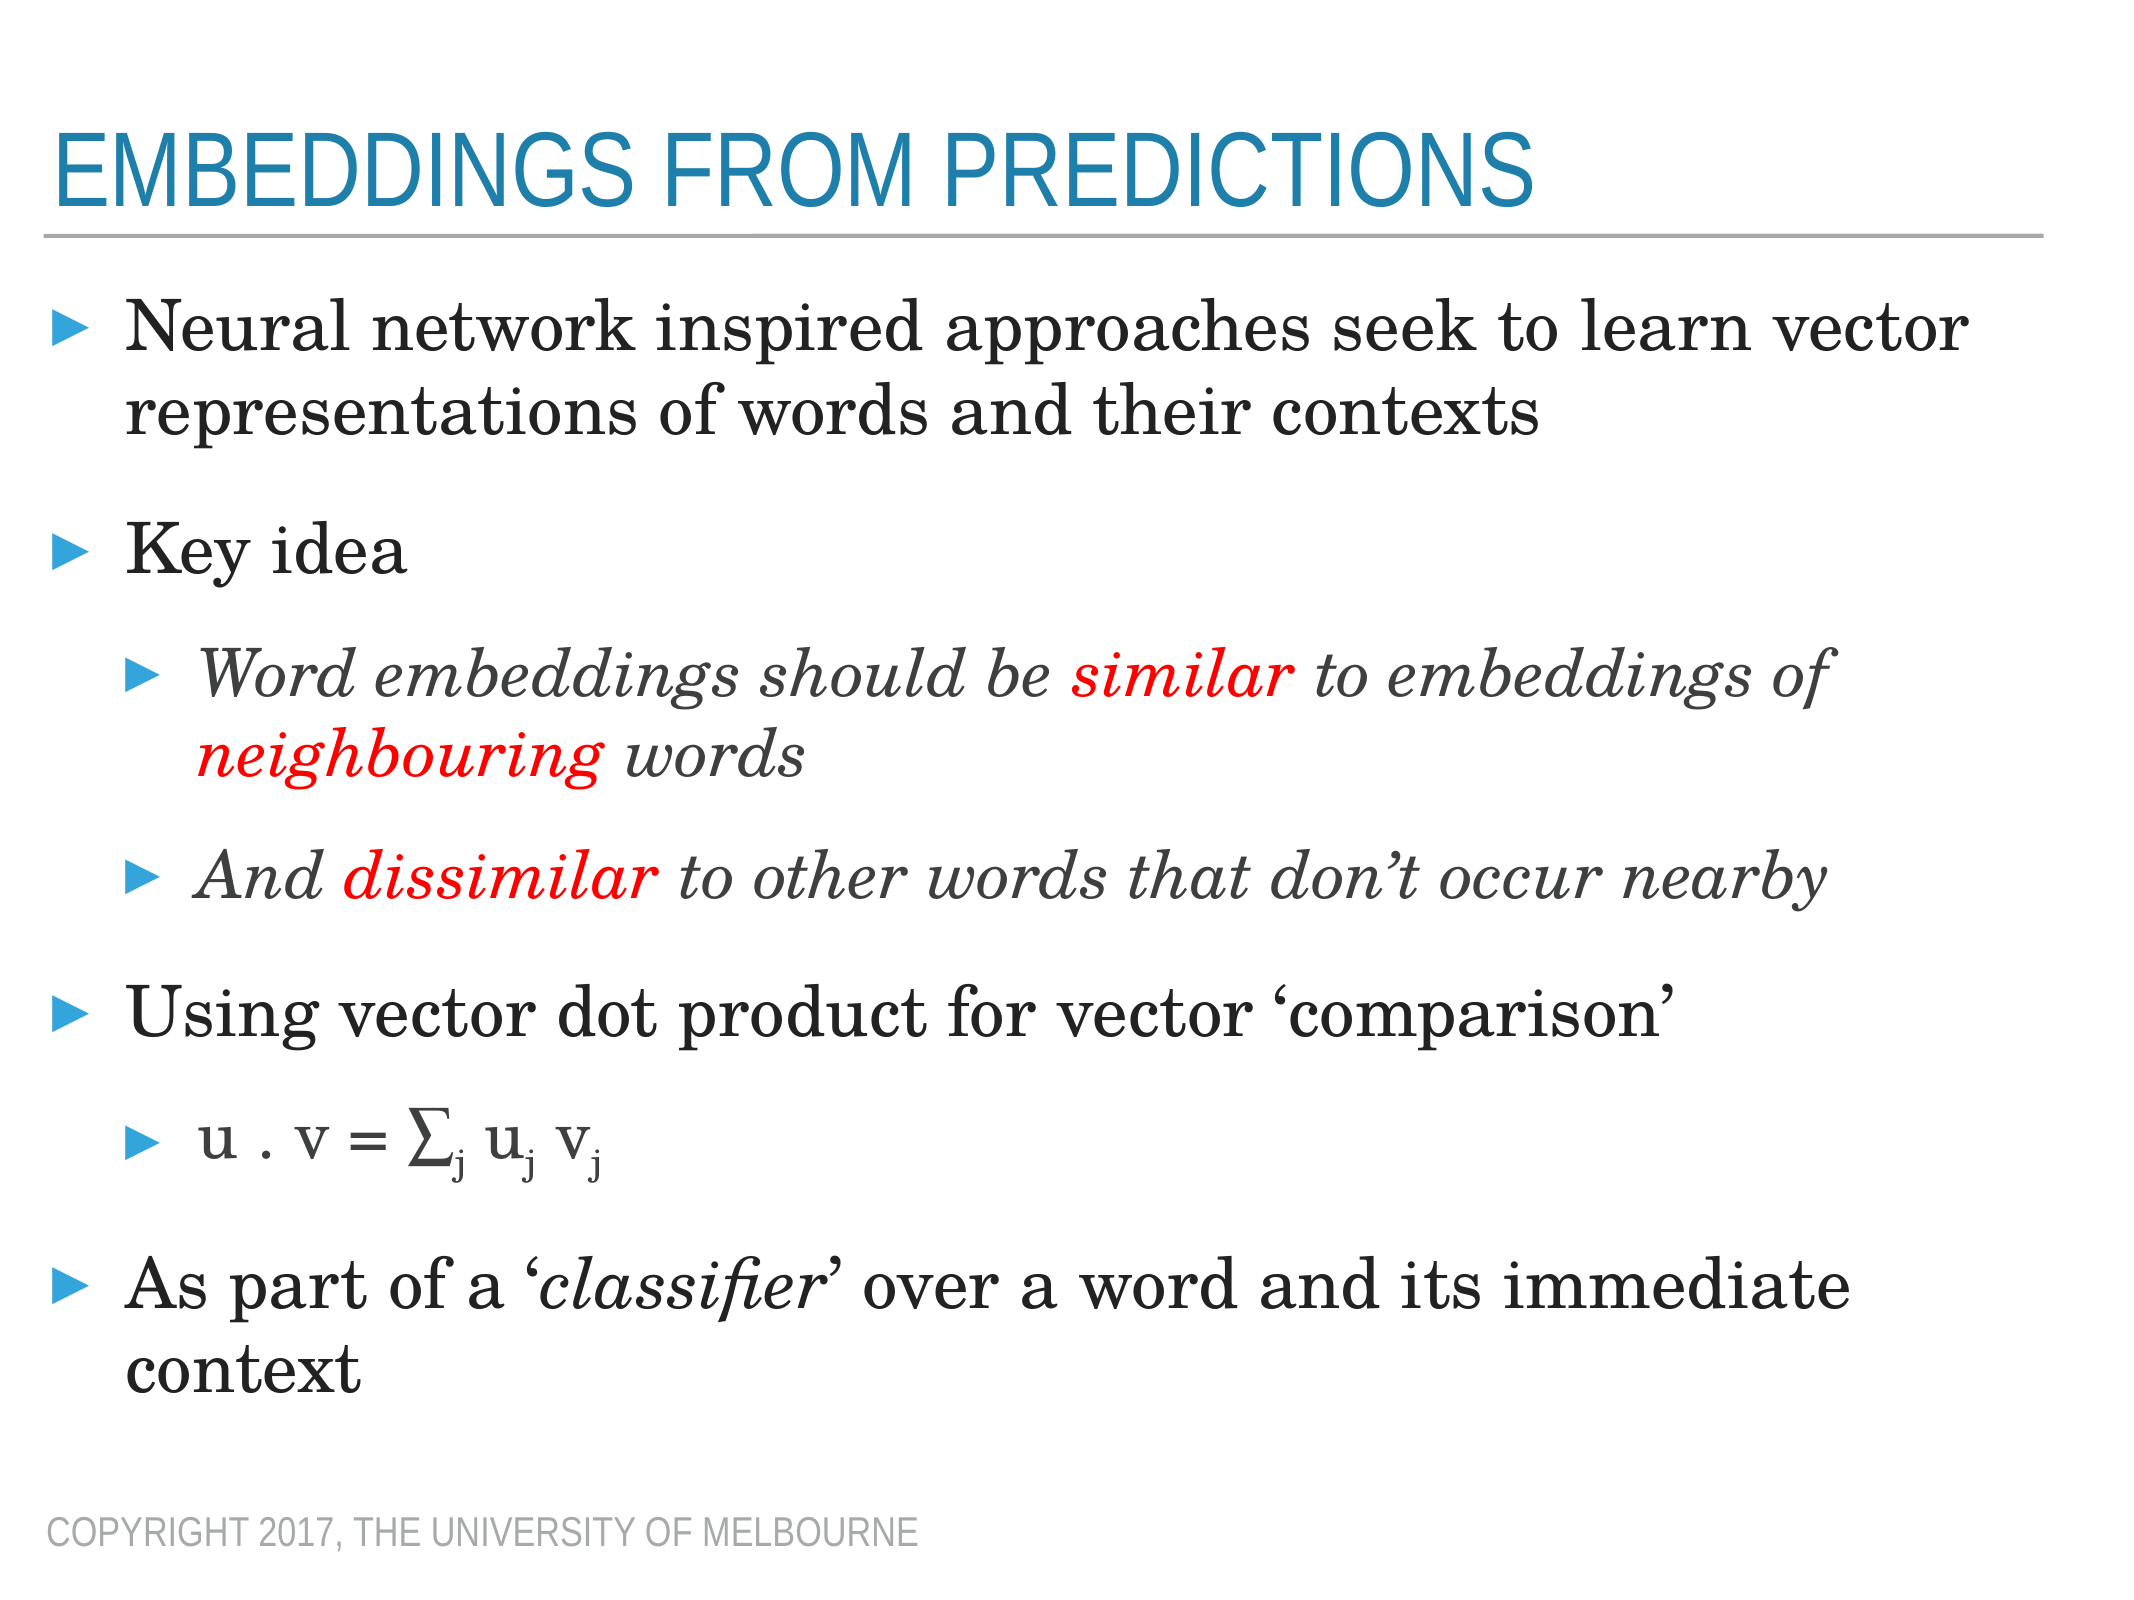

# embeddings from predictions
Neural network inspired approaches seek to learn vector representations of words and their contexts
Key idea
Word embeddings should be similar to embeddings of neighbouring words
And dissimilar to other words that don’t occur nearby
Using vector dot product for vector ‘comparison’
u . v = ∑j uj vj
As part of a ‘classifier’ over a word and its immediate context